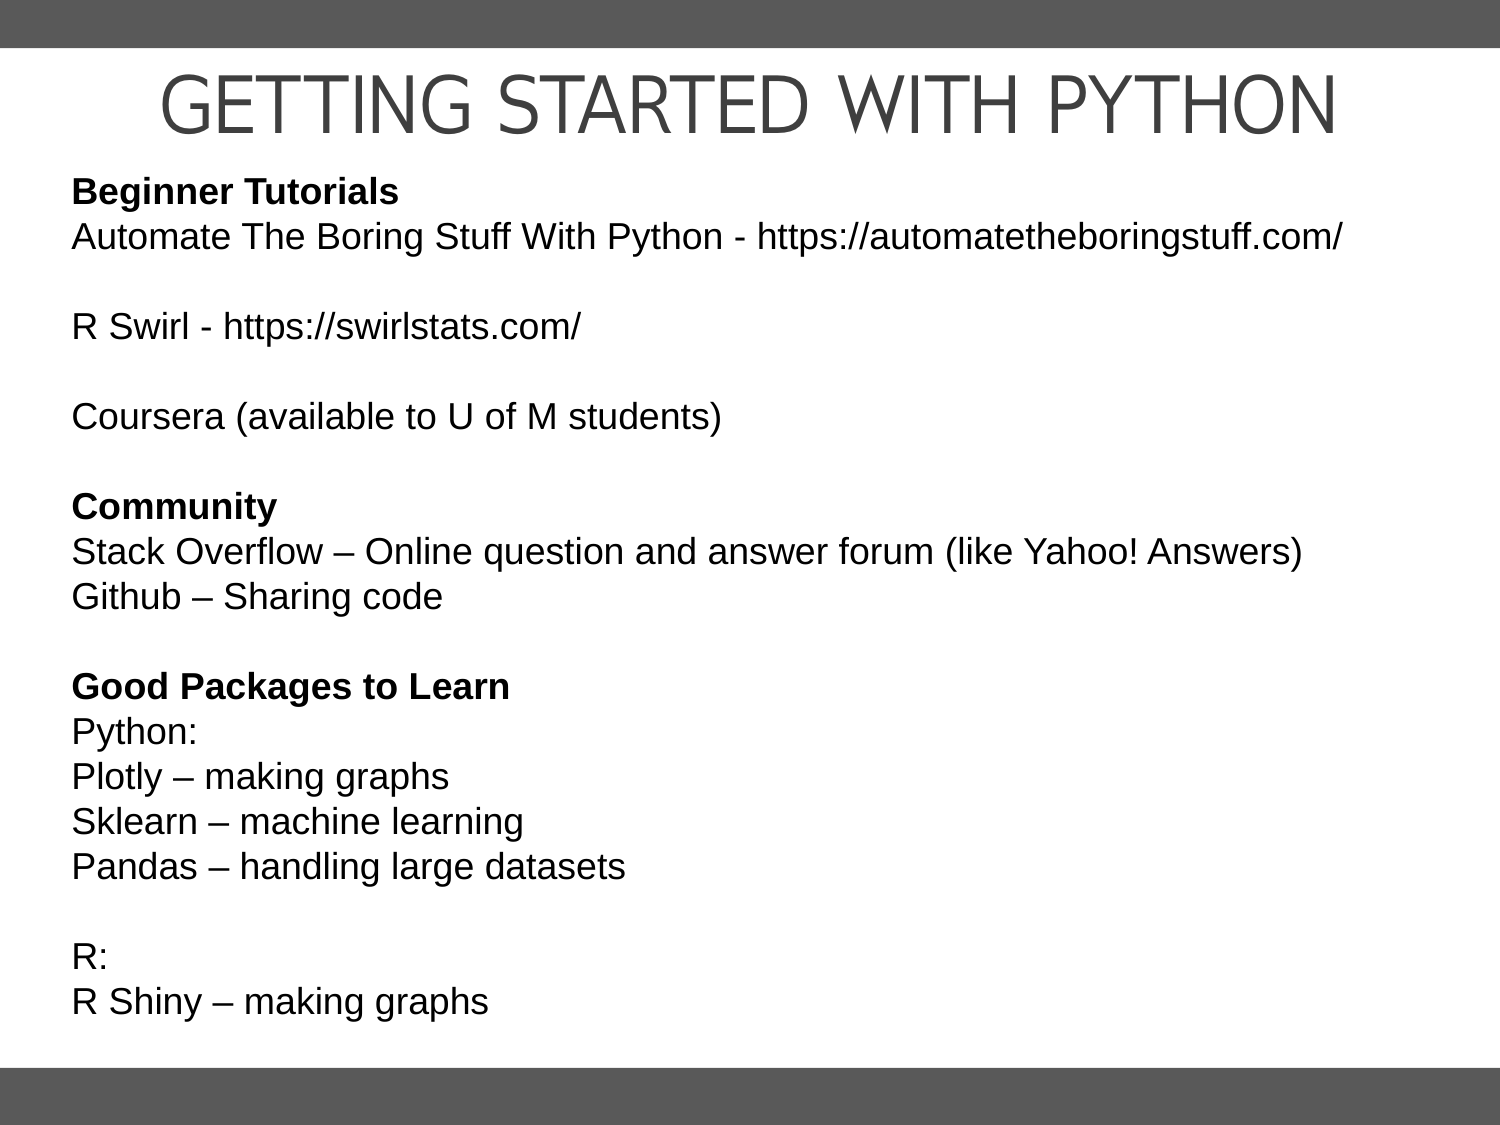

GETTING STARTED WITH PYTHON

Beginner Tutorials
Automate The Boring Stuff With Python - https://automatetheboringstuff.com/

R Swirl - https://swirlstats.com/

Coursera (available to U of M students)

Community
Stack Overflow – Online question and answer forum (like Yahoo! Answers)
Github – Sharing code

Good Packages to Learn
Python:
Plotly – making graphs
Sklearn – machine learning
Pandas – handling large datasets

R:
R Shiny – making graphs